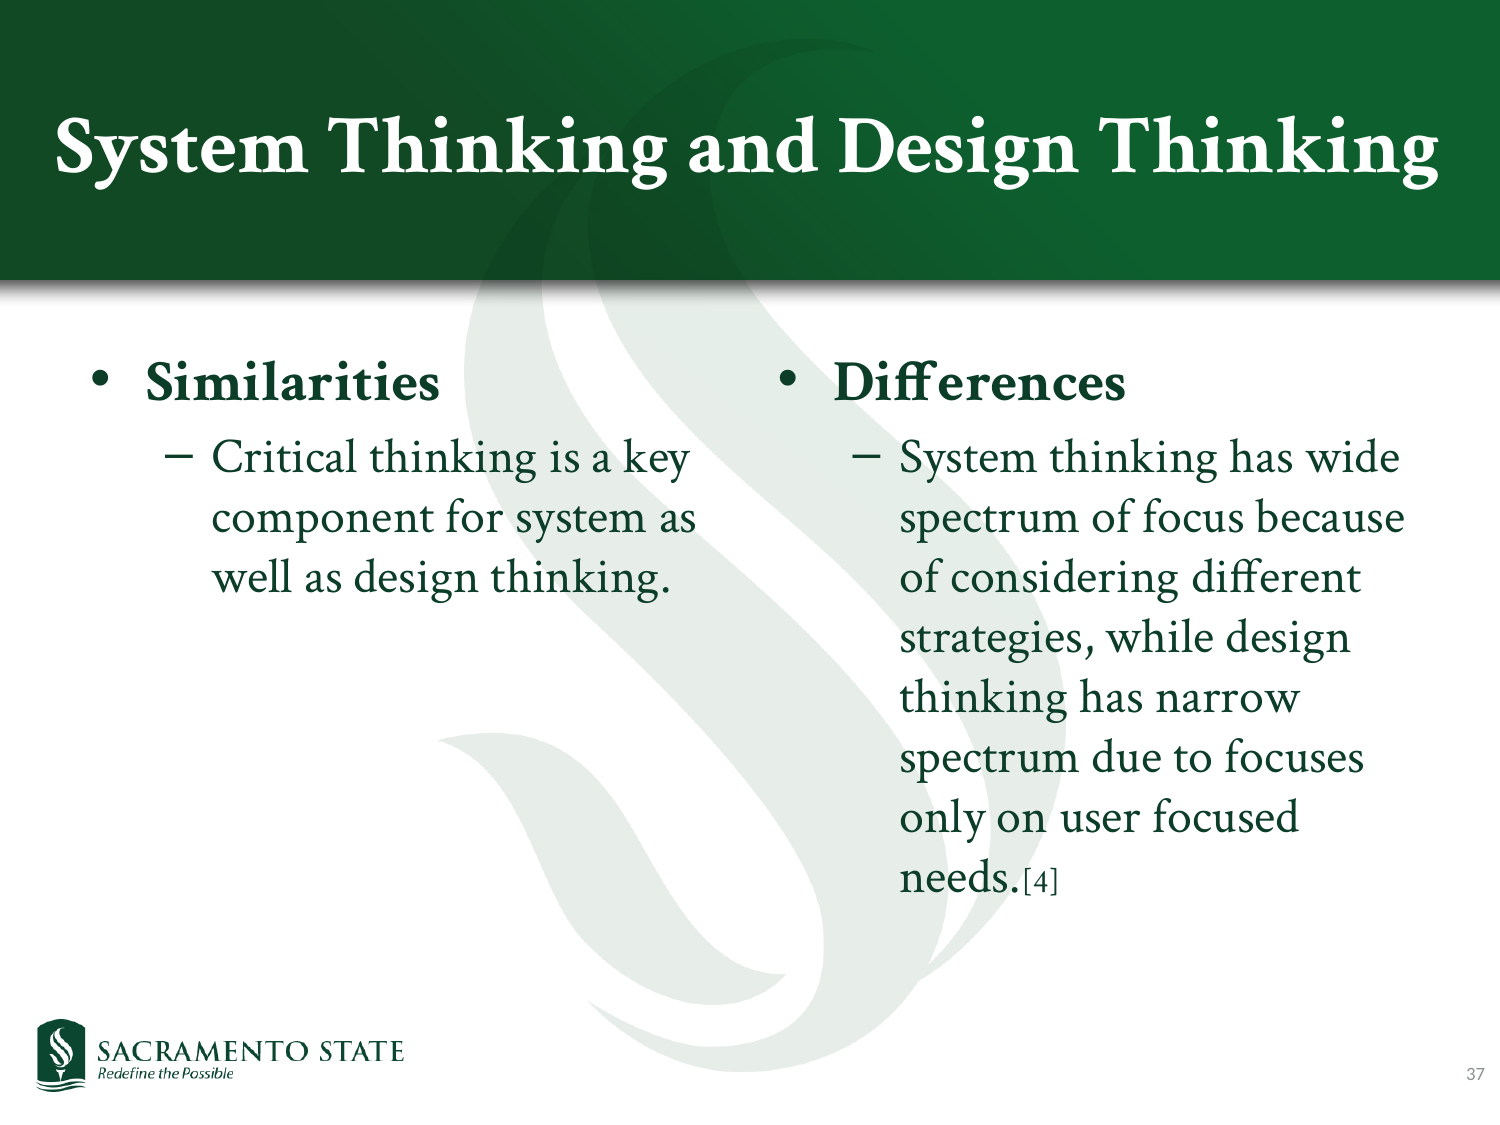

# System Thinking and Design Thinking
Similarities
Critical thinking is a key component for system as well as design thinking.
Differences
System thinking has wide spectrum of focus because of considering different strategies, while design thinking has narrow spectrum due to focuses only on user focused needs.[4]
37